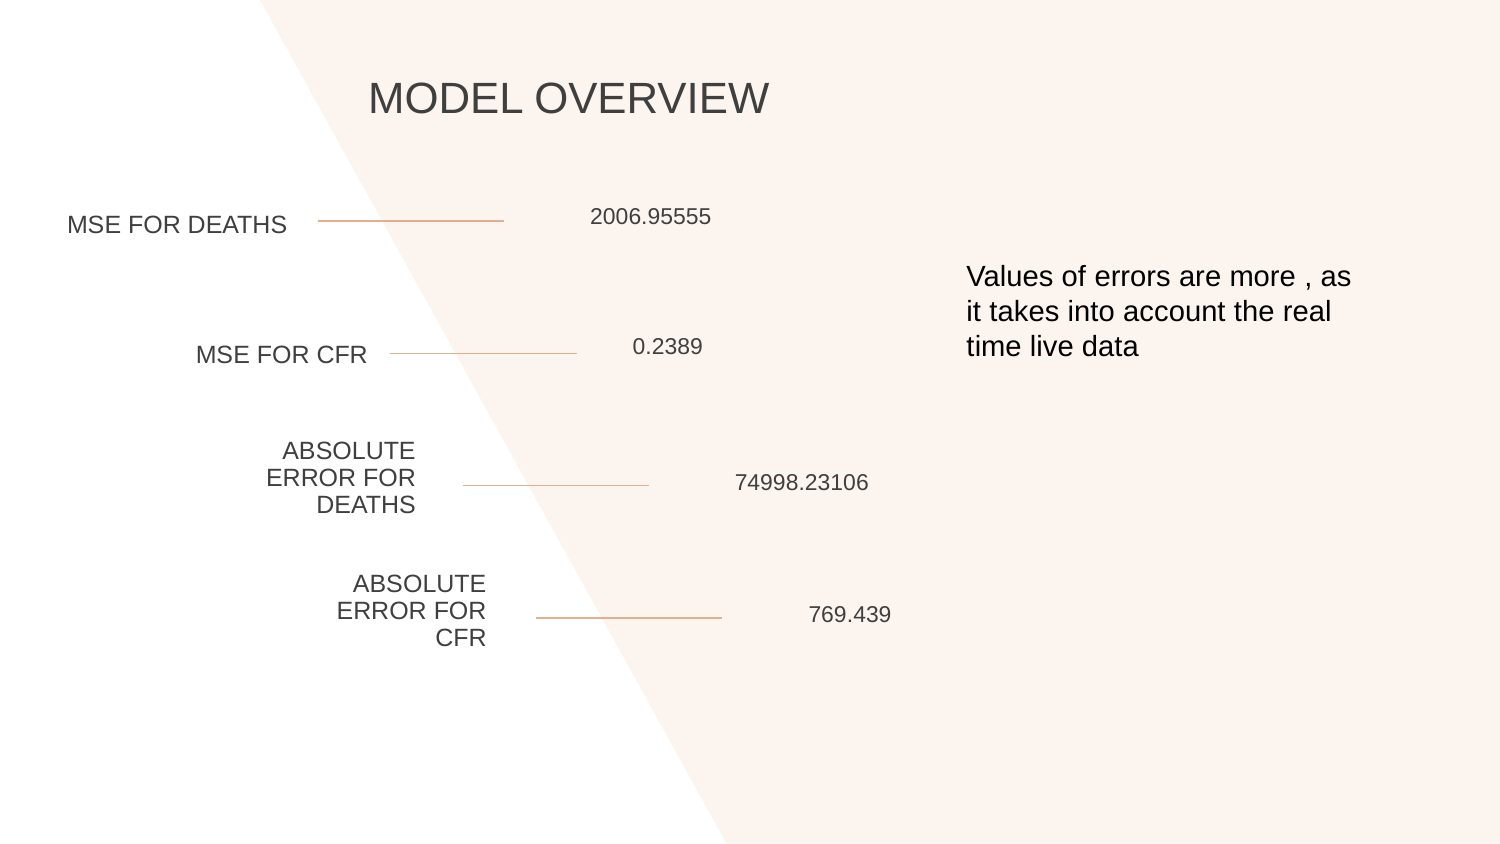

# MODEL OVERVIEW
MSE FOR DEATHS
2006.95555
Values of errors are more , as it takes into account the real time live data
MSE FOR CFR
 0.2389
ABSOLUTE ERROR FOR DEATHS
74998.23106
ABSOLUTE ERROR FOR CFR
769.439